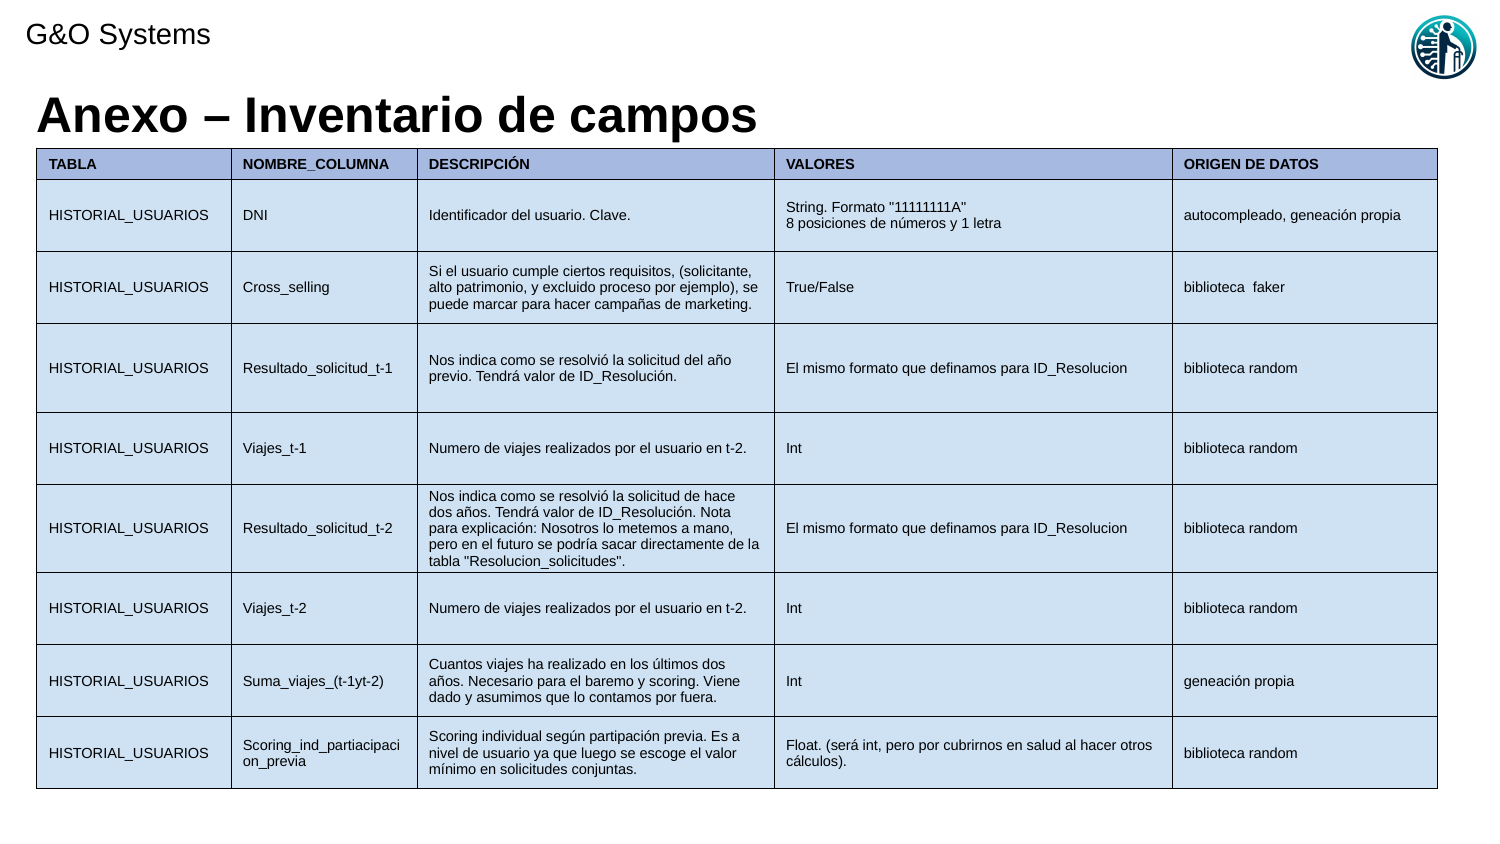

# Anexo – Inventario de campos
| TABLA | NOMBRE\_COLUMNA | DESCRIPCIÓN | VALORES | ORIGEN DE DATOS |
| --- | --- | --- | --- | --- |
| HISTORIAL\_USUARIOS | DNI | Identificador del usuario. Clave. | String. Formato "11111111A" 8 posiciones de números y 1 letra | autocompleado, geneación propia |
| HISTORIAL\_USUARIOS | Cross\_selling | Si el usuario cumple ciertos requisitos, (solicitante, alto patrimonio, y excluido proceso por ejemplo), se puede marcar para hacer campañas de marketing. | True/False | biblioteca faker |
| HISTORIAL\_USUARIOS | Resultado\_solicitud\_t-1 | Nos indica como se resolvió la solicitud del año previo. Tendrá valor de ID\_Resolución. | El mismo formato que definamos para ID\_Resolucion | biblioteca random |
| HISTORIAL\_USUARIOS | Viajes\_t-1 | Numero de viajes realizados por el usuario en t-2. | Int | biblioteca random |
| HISTORIAL\_USUARIOS | Resultado\_solicitud\_t-2 | Nos indica como se resolvió la solicitud de hace dos años. Tendrá valor de ID\_Resolución. Nota para explicación: Nosotros lo metemos a mano, pero en el futuro se podría sacar directamente de la tabla "Resolucion\_solicitudes". | El mismo formato que definamos para ID\_Resolucion | biblioteca random |
| HISTORIAL\_USUARIOS | Viajes\_t-2 | Numero de viajes realizados por el usuario en t-2. | Int | biblioteca random |
| HISTORIAL\_USUARIOS | Suma\_viajes\_(t-1yt-2) | Cuantos viajes ha realizado en los últimos dos años. Necesario para el baremo y scoring. Viene dado y asumimos que lo contamos por fuera. | Int | geneación propia |
| HISTORIAL\_USUARIOS | Scoring\_ind\_partiacipacion\_previa | Scoring individual según partipación previa. Es a nivel de usuario ya que luego se escoge el valor mínimo en solicitudes conjuntas. | Float. (será int, pero por cubrirnos en salud al hacer otros cálculos). | biblioteca random |